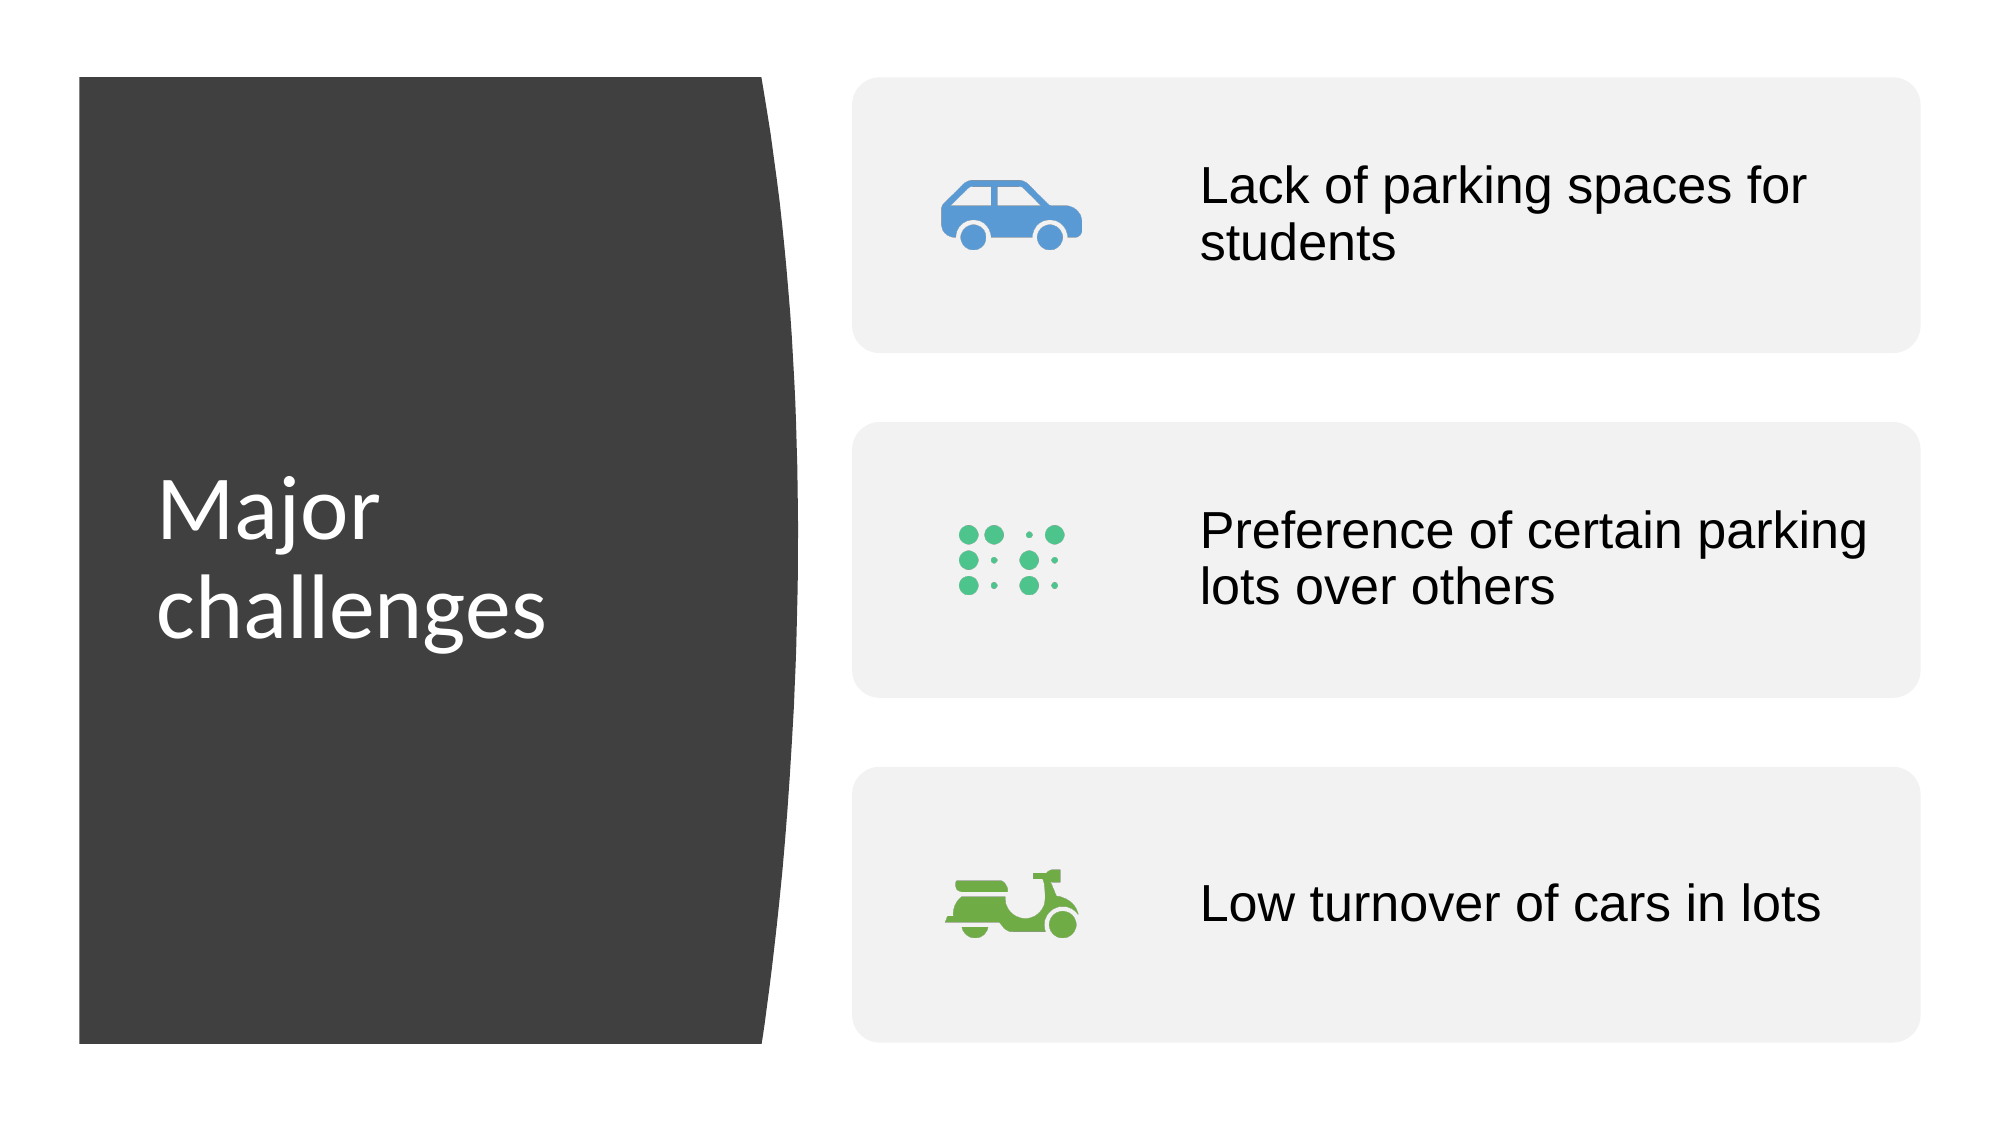

Lack of parking spaces for students

Preference of certain parking lots over others

Low turnover of cars in lots

# Major challenges